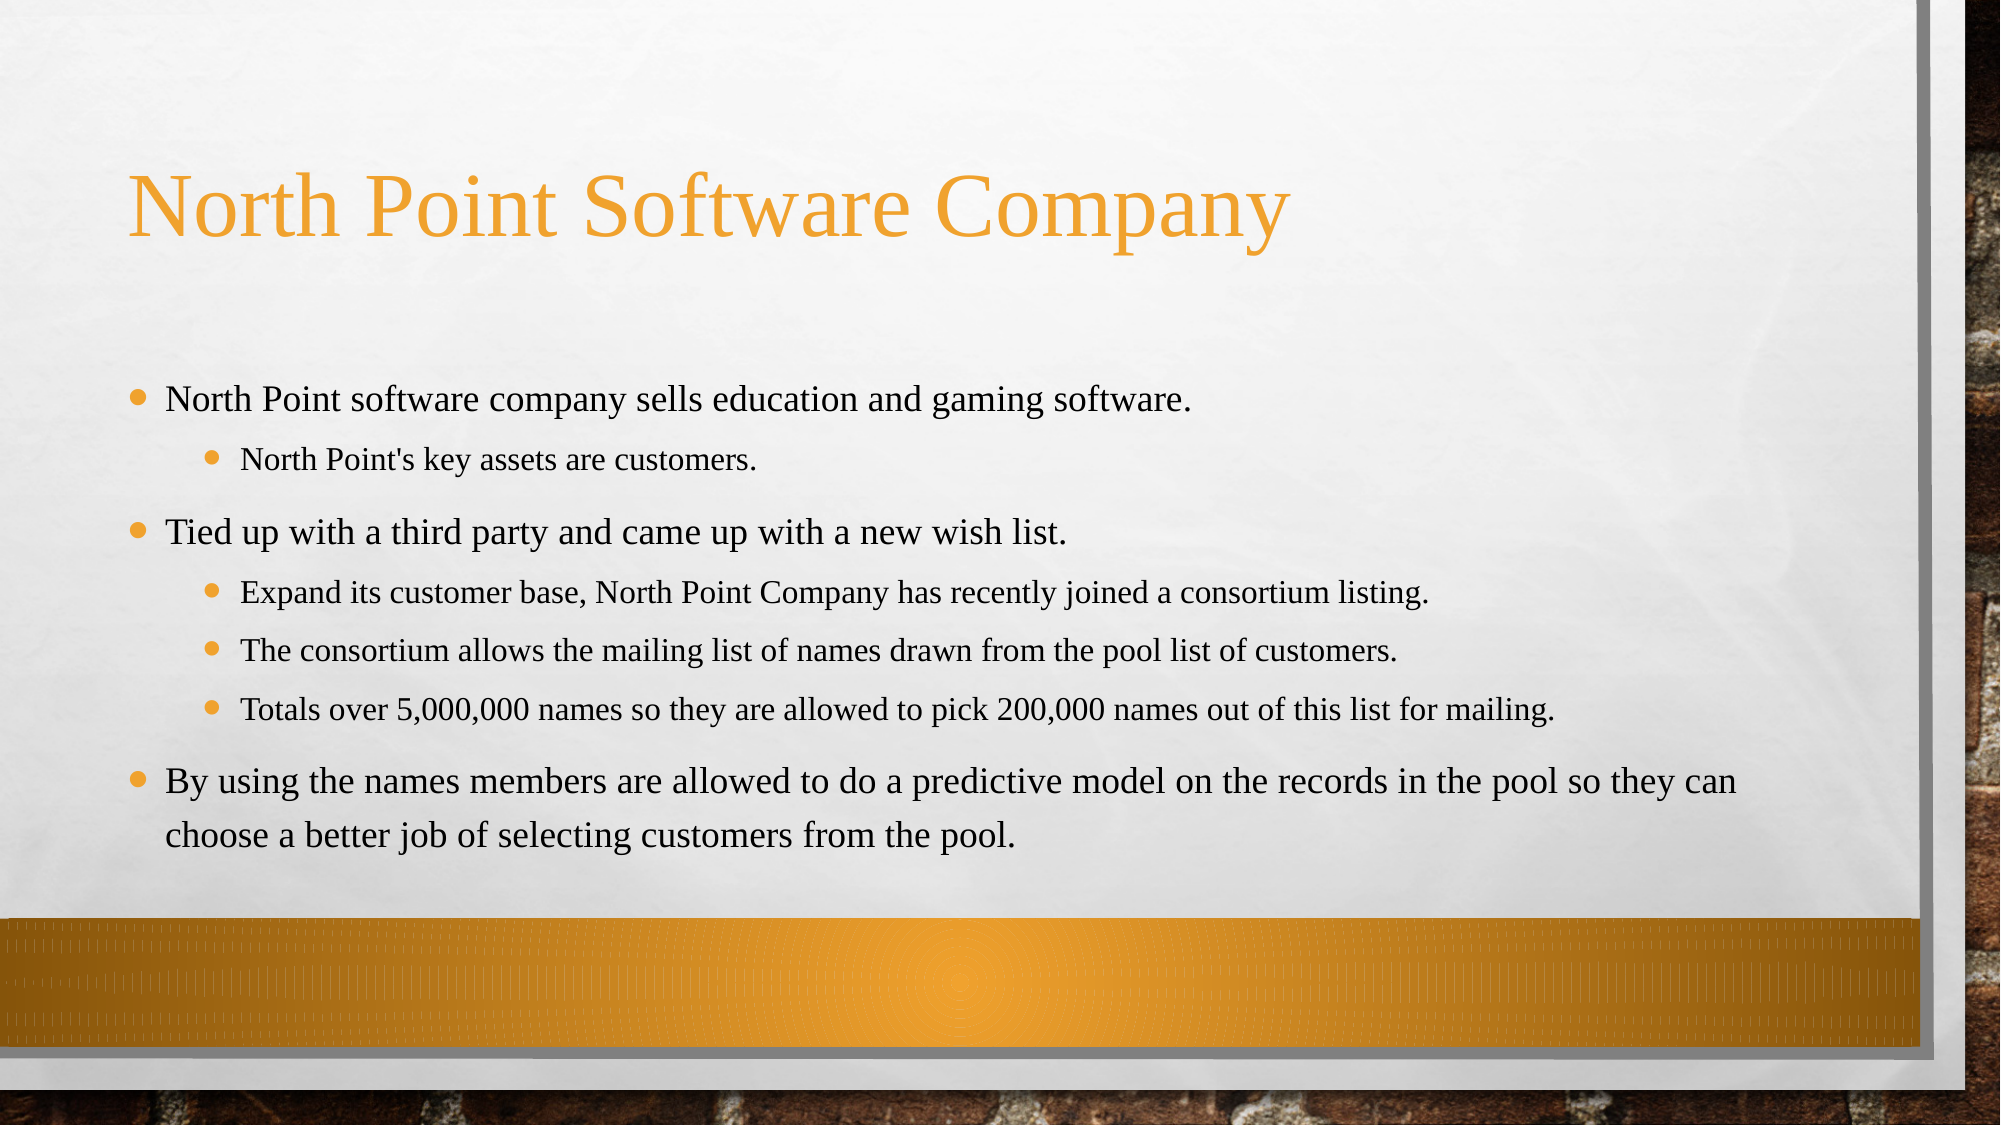

# North Point Software Company
North Point software company sells education and gaming software.
North Point's key assets are customers.
Tied up with a third party and came up with a new wish list.
Expand its customer base, North Point Company has recently joined a consortium listing.
The consortium allows the mailing list of names drawn from the pool list of customers.
Totals over 5,000,000 names so they are allowed to pick 200,000 names out of this list for mailing.
By using the names members are allowed to do a predictive model on the records in the pool so they can choose a better job of selecting customers from the pool.